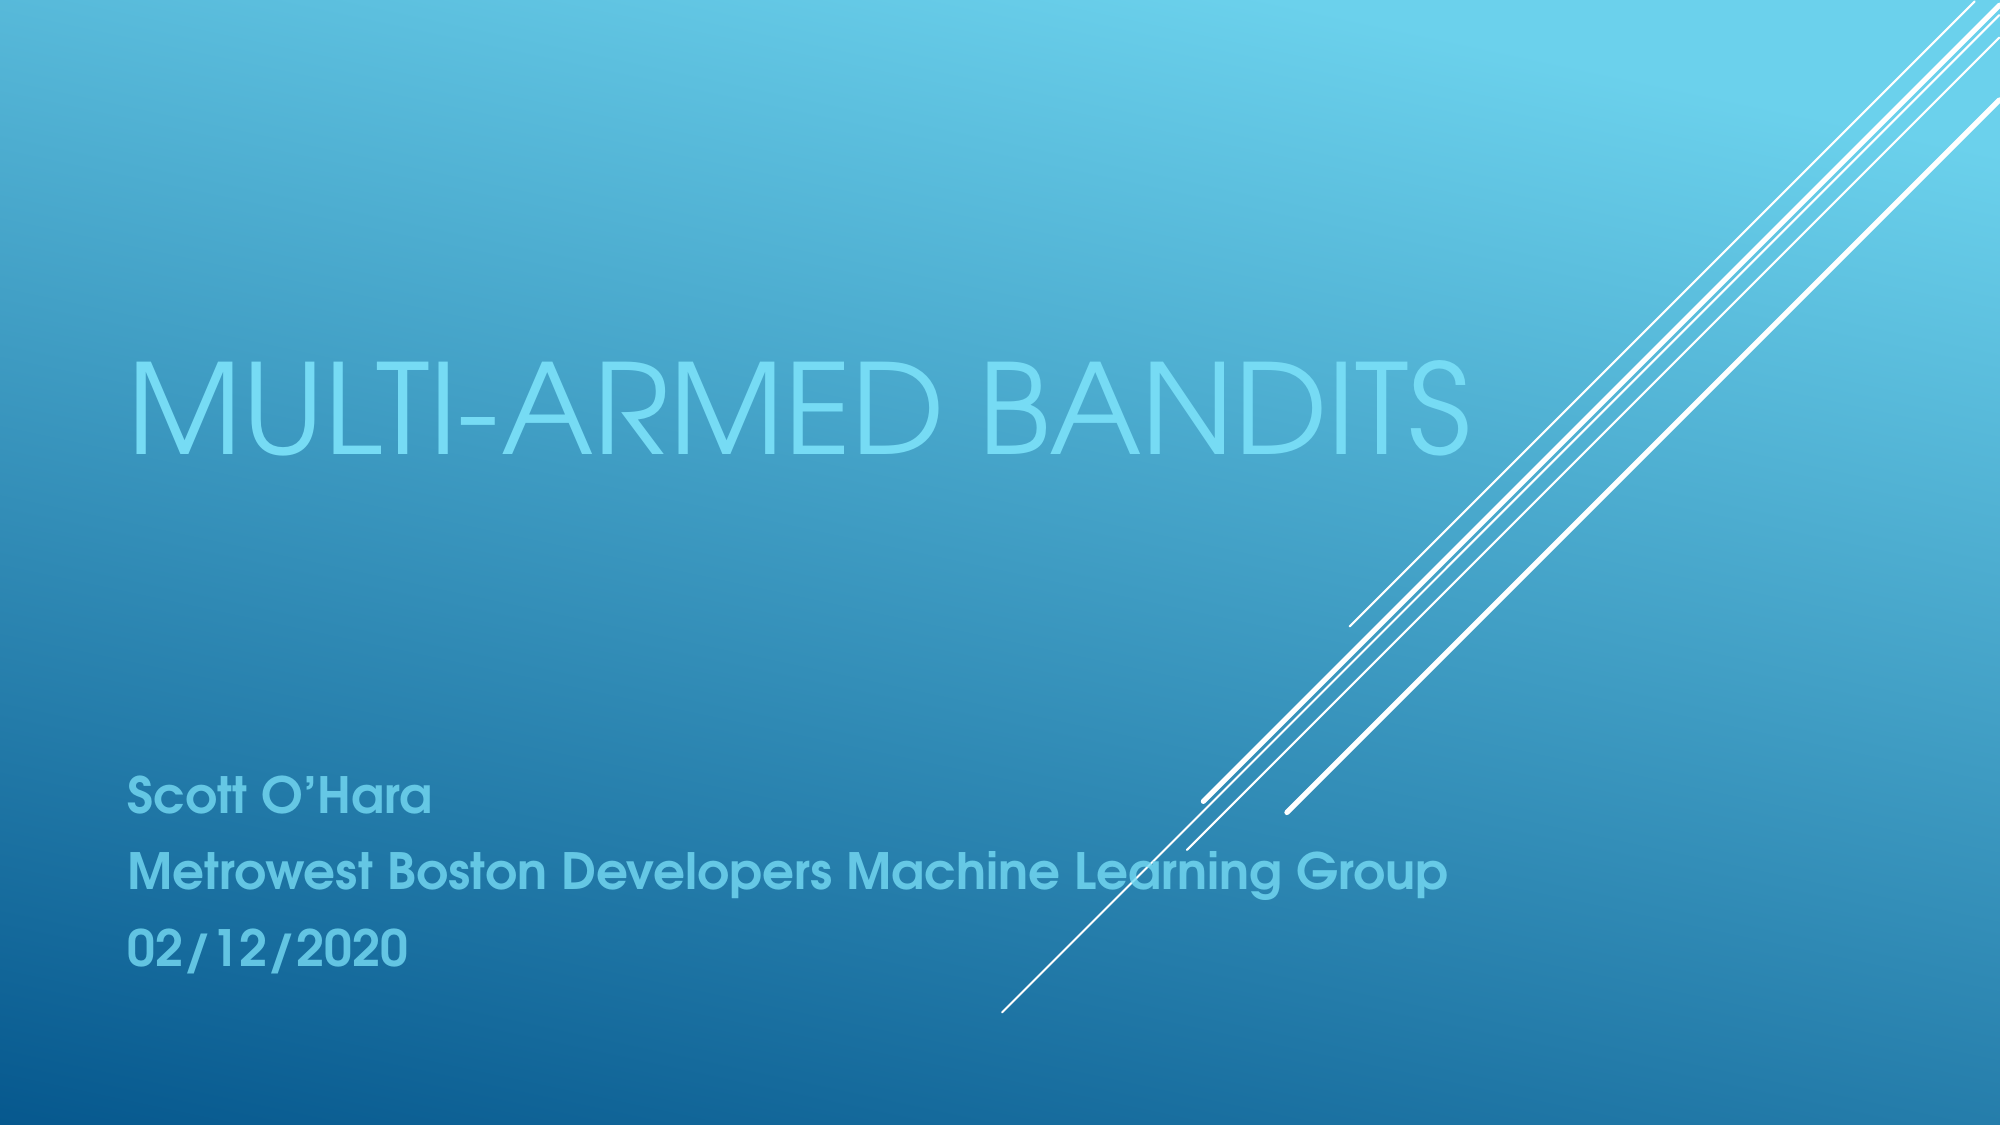

# Multi-Armed Bandits
Scott O’Hara
Metrowest Boston Developers Machine Learning Group
02/12/2020